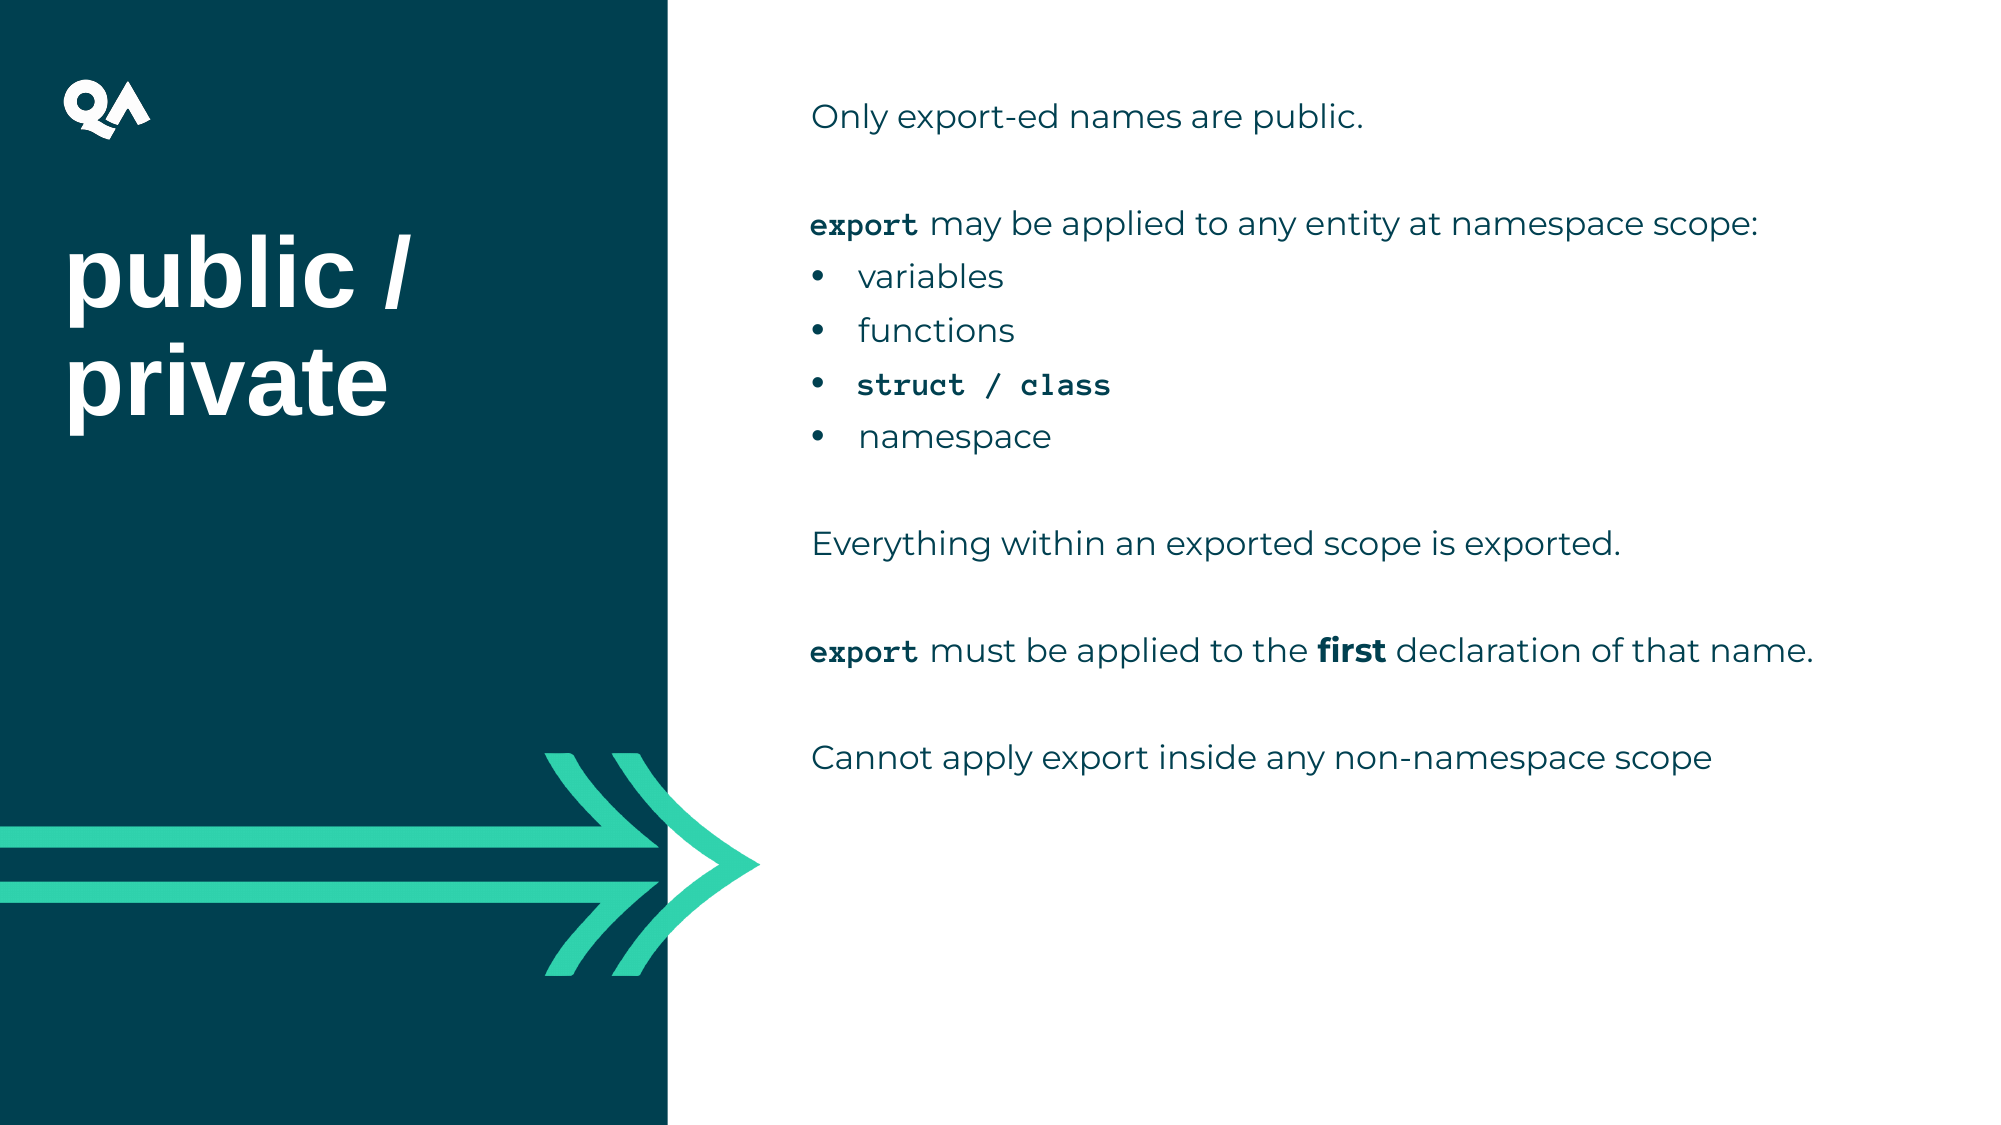

Only export-ed names are public.

export may be applied to any entity at namespace scope:
variables
functions
struct / class
namespace

Everything within an exported scope is exported.

export must be applied to the first declaration of that name.

Cannot apply export inside any non-namespace scope
public / private